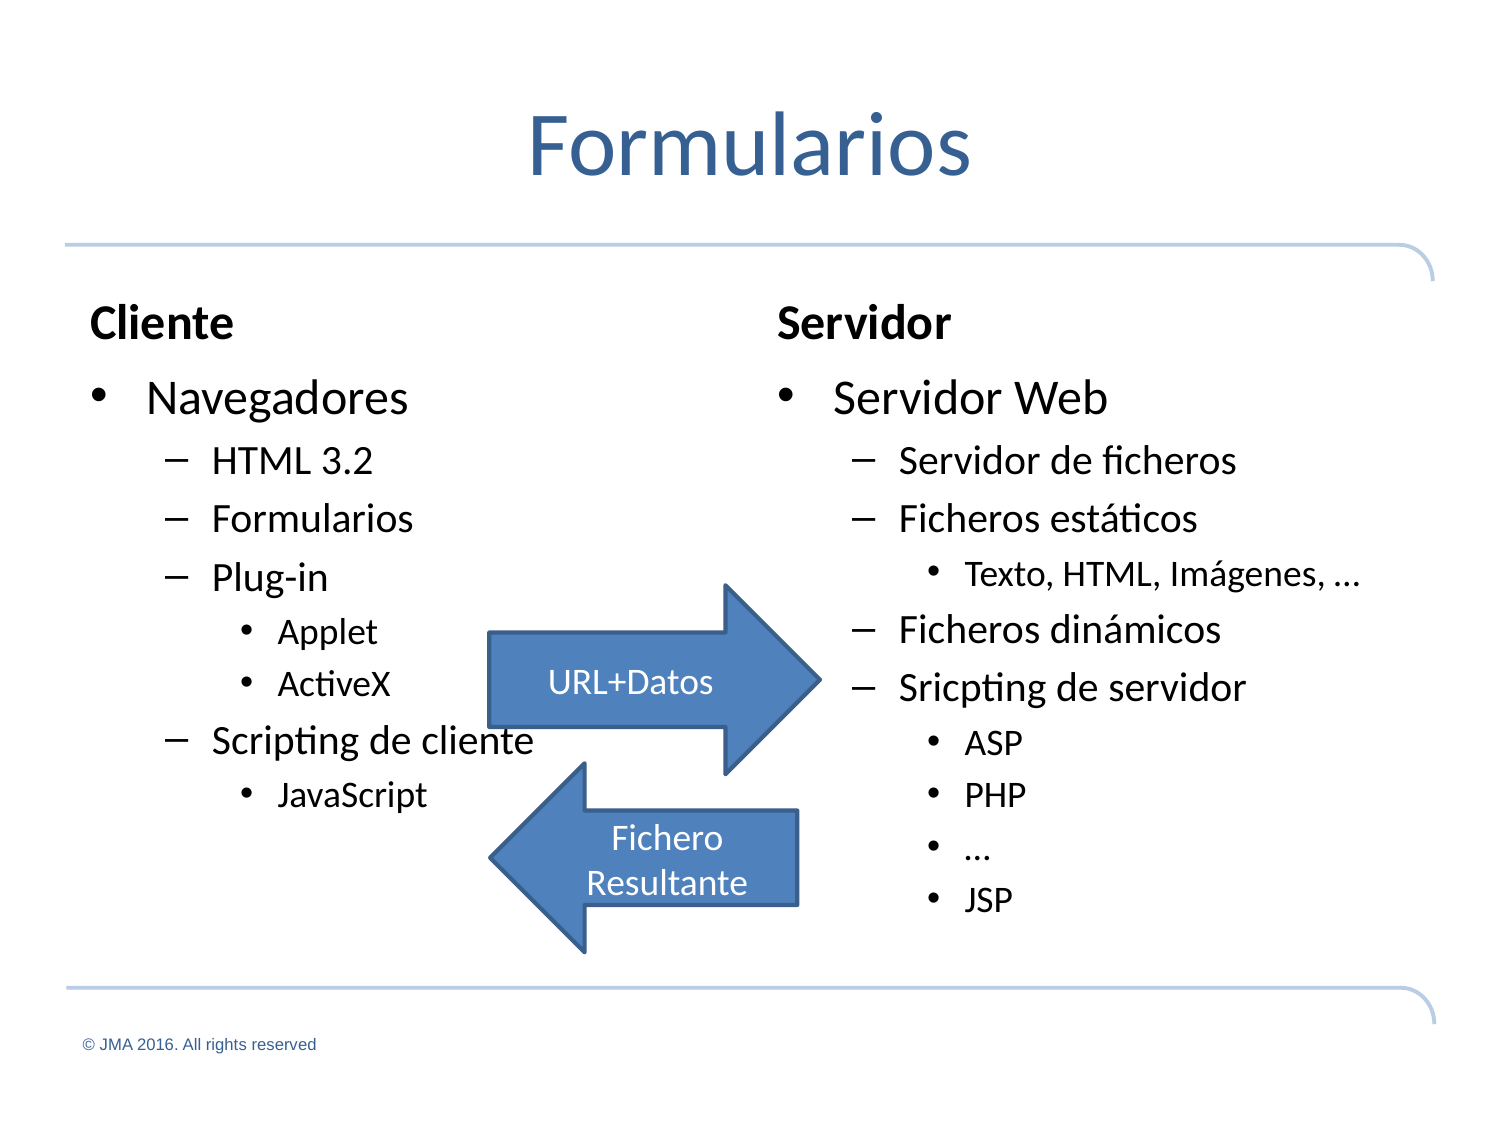

# Formularios
Cliente
Servidor
Navegadores
HTML 3.2
Formularios
Plug-in
Applet
ActiveX
Scripting de cliente
JavaScript
Servidor Web
Servidor de ficheros
Ficheros estáticos
Texto, HTML, Imágenes, …
Ficheros dinámicos
Sricpting de servidor
ASP
PHP
…
JSP

URL+Datos
Fichero
Resultante